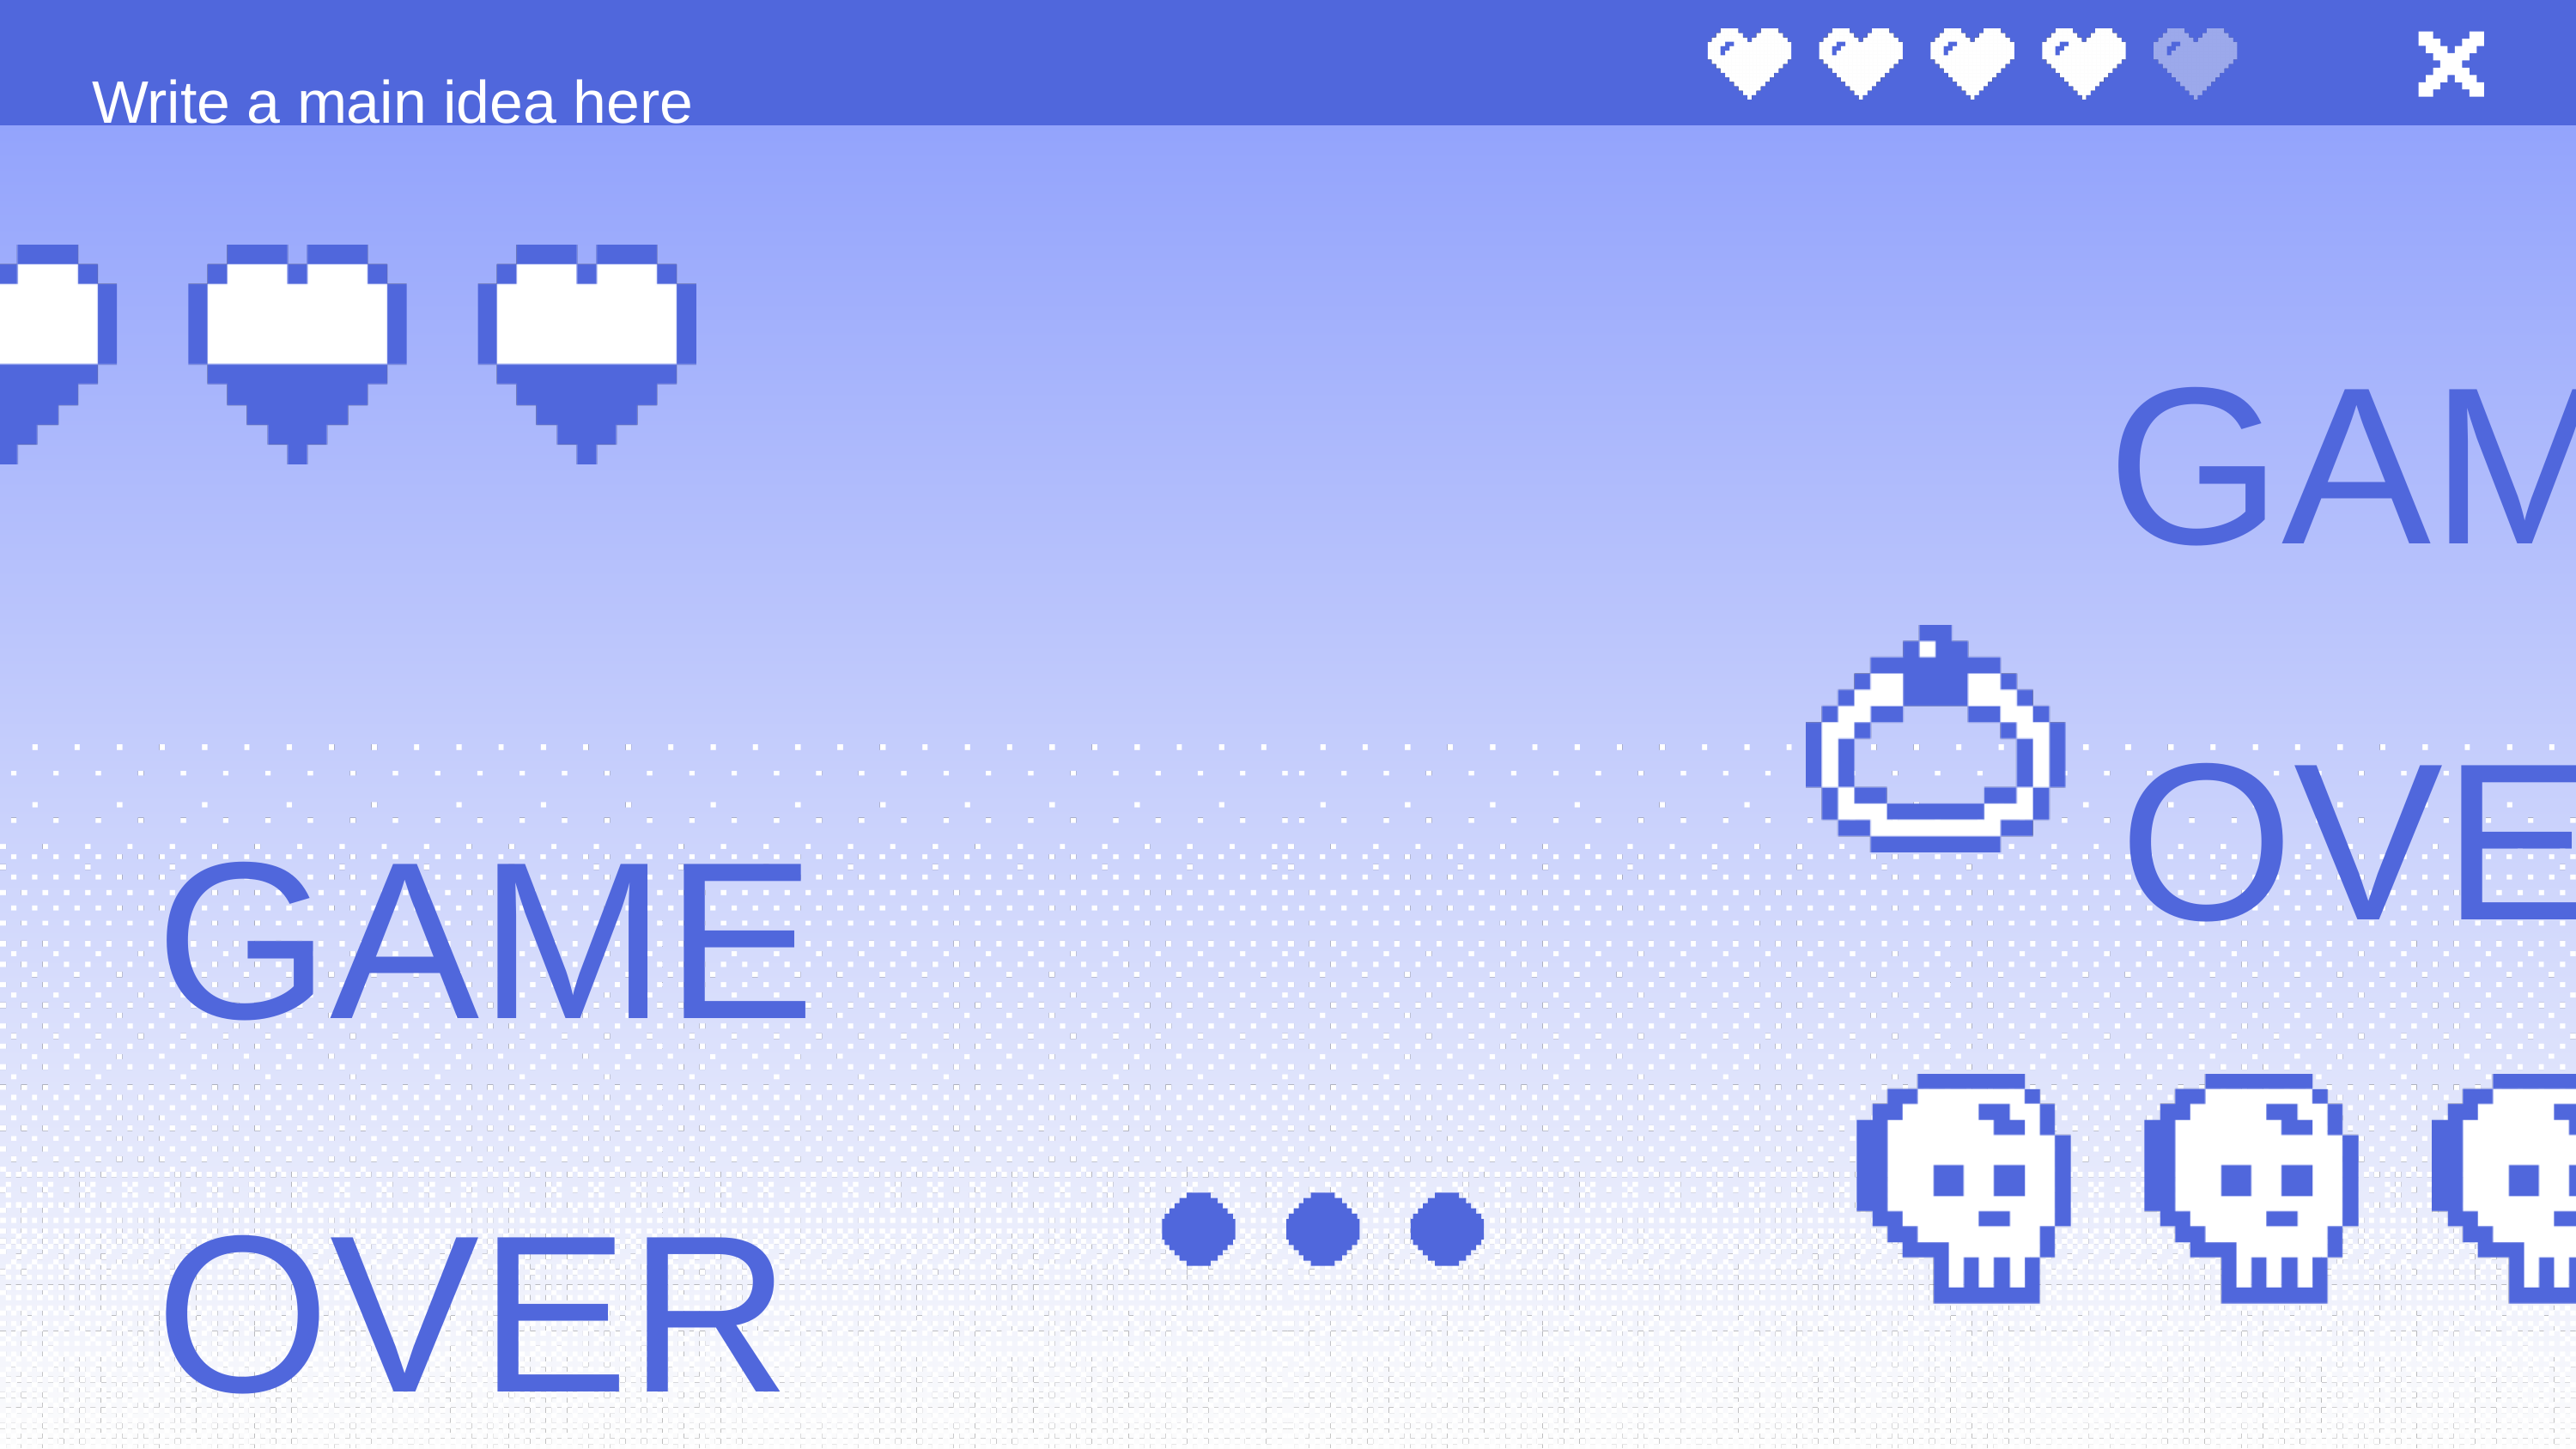

Write a main idea here
GAME
OVER

GAME
OVER